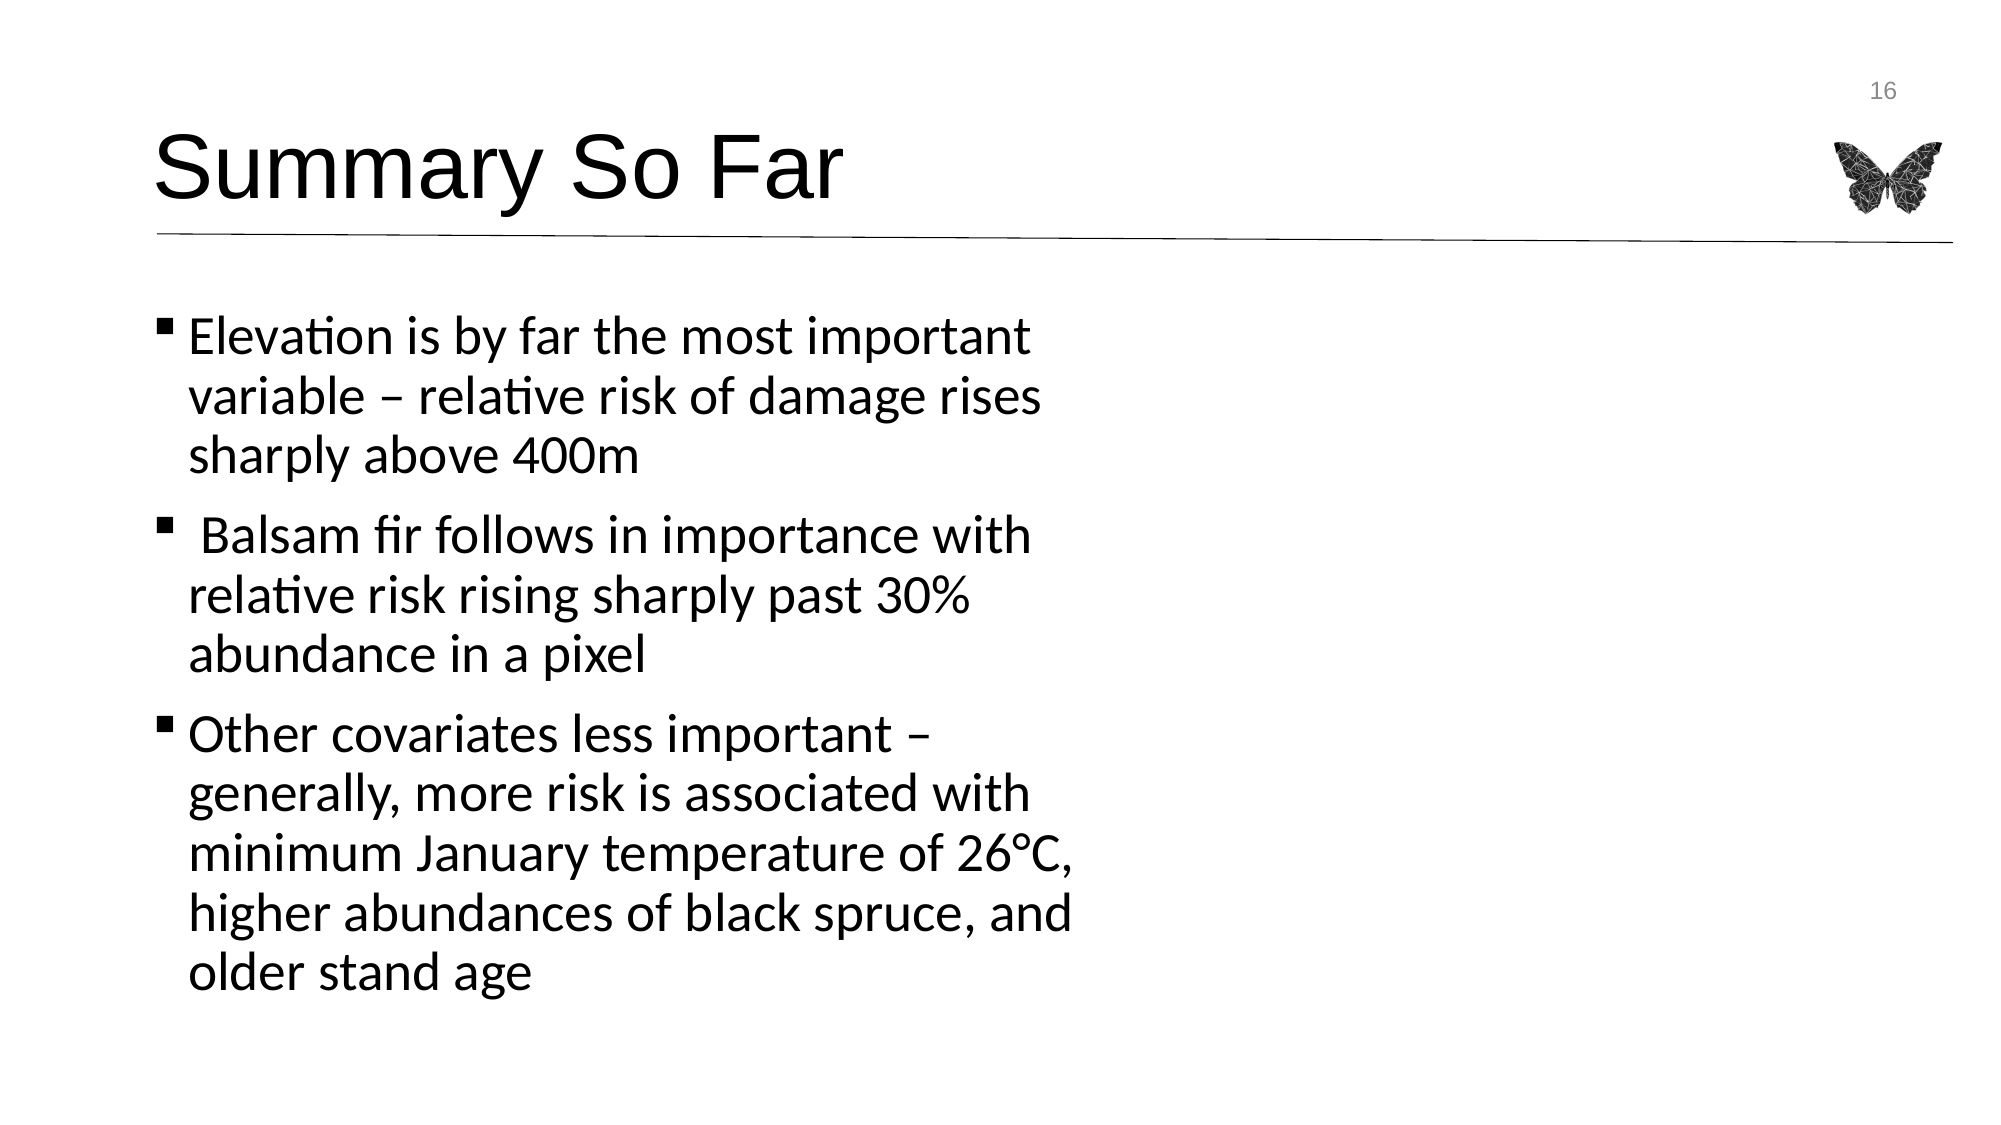

# Summary So Far
16
Elevation is by far the most important variable – relative risk of damage rises sharply above 400m
 Balsam fir follows in importance with relative risk rising sharply past 30% abundance in a pixel
Other covariates less important – generally, more risk is associated with minimum January temperature of 26°C, higher abundances of black spruce, and older stand age